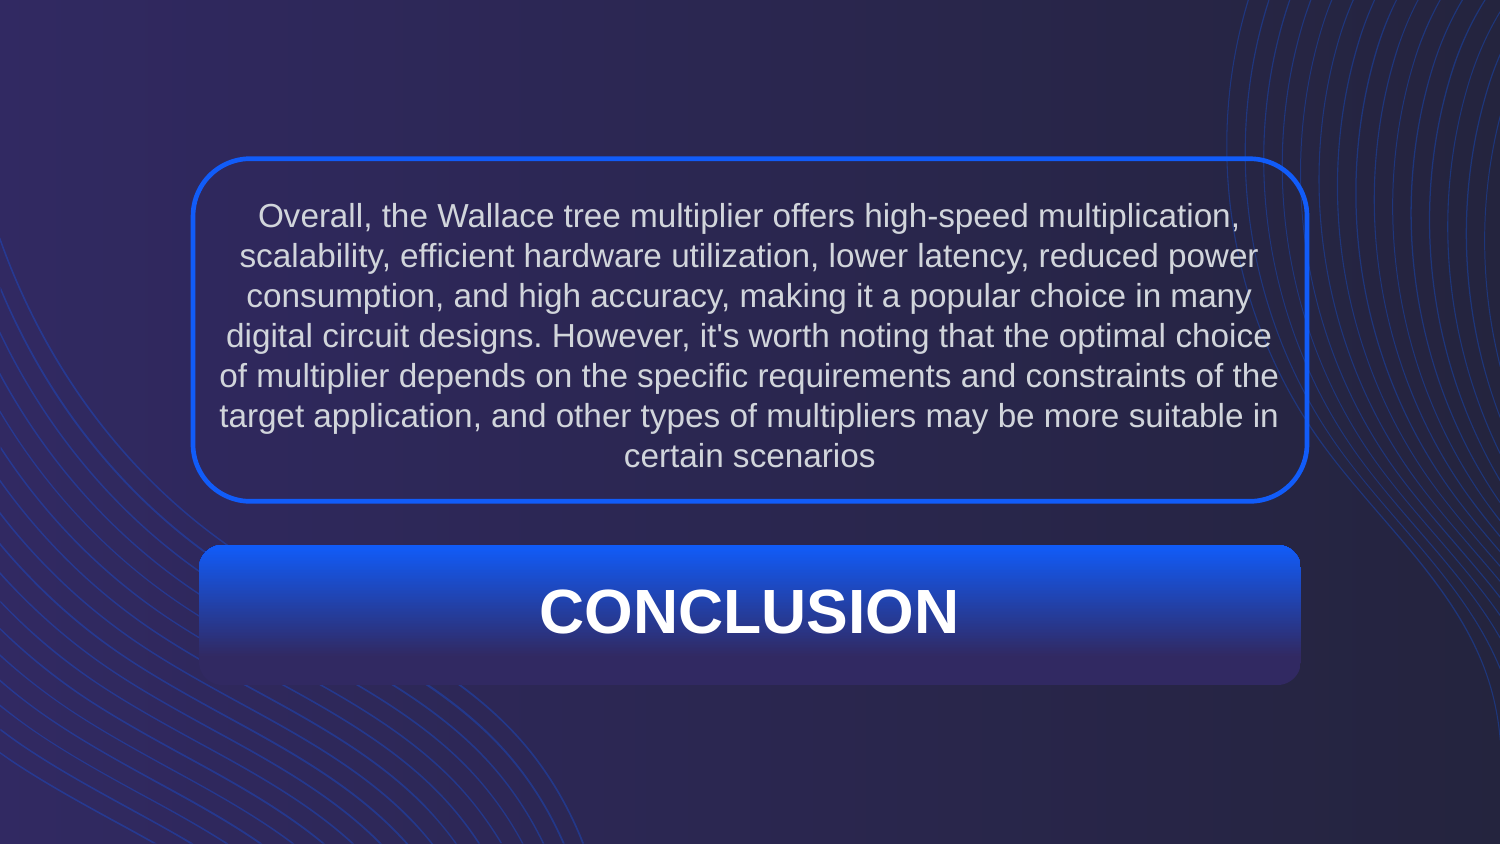

Overall, the Wallace tree multiplier offers high-speed multiplication, scalability, efficient hardware utilization, lower latency, reduced power consumption, and high accuracy, making it a popular choice in many digital circuit designs. However, it's worth noting that the optimal choice of multiplier depends on the specific requirements and constraints of the target application, and other types of multipliers may be more suitable in certain scenarios
# CONCLUSION